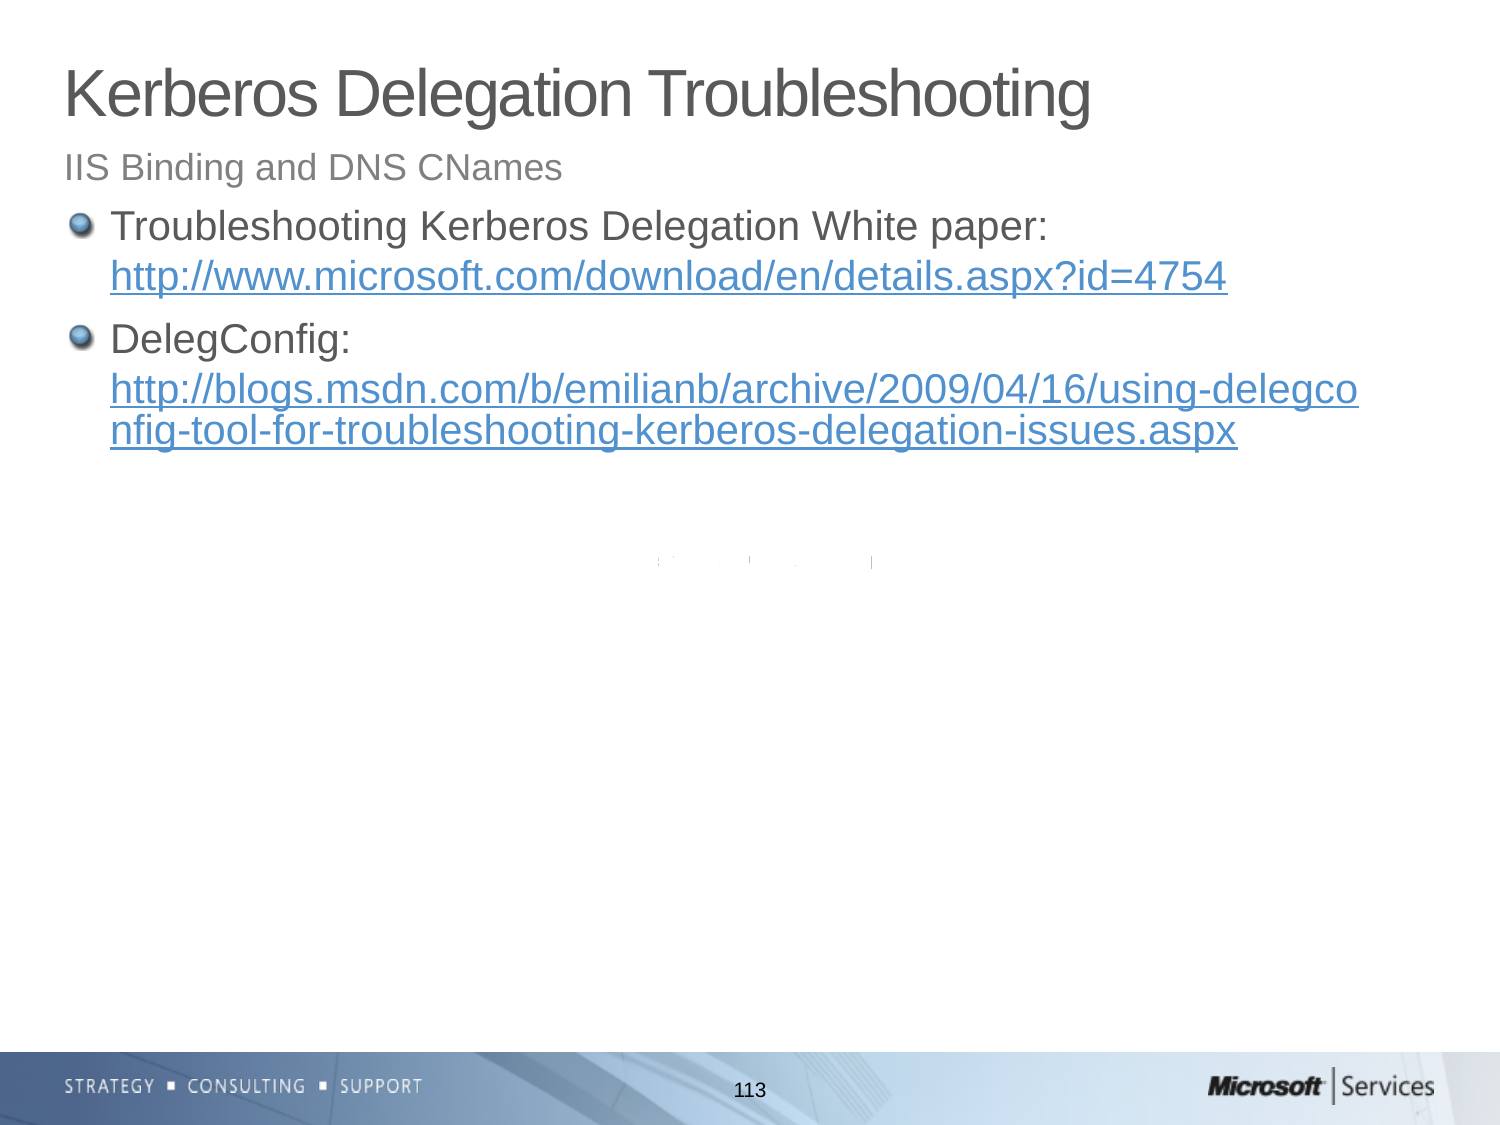

# Kerberos Delegation Troubleshooting
IIS Binding and DNS CNames
Troubleshooting Kerberos Delegation White paper: http://www.microsoft.com/download/en/details.aspx?id=4754
DelegConfig: http://blogs.msdn.com/b/emilianb/archive/2009/04/16/using-delegconfig-tool-for-troubleshooting-kerberos-delegation-issues.aspx